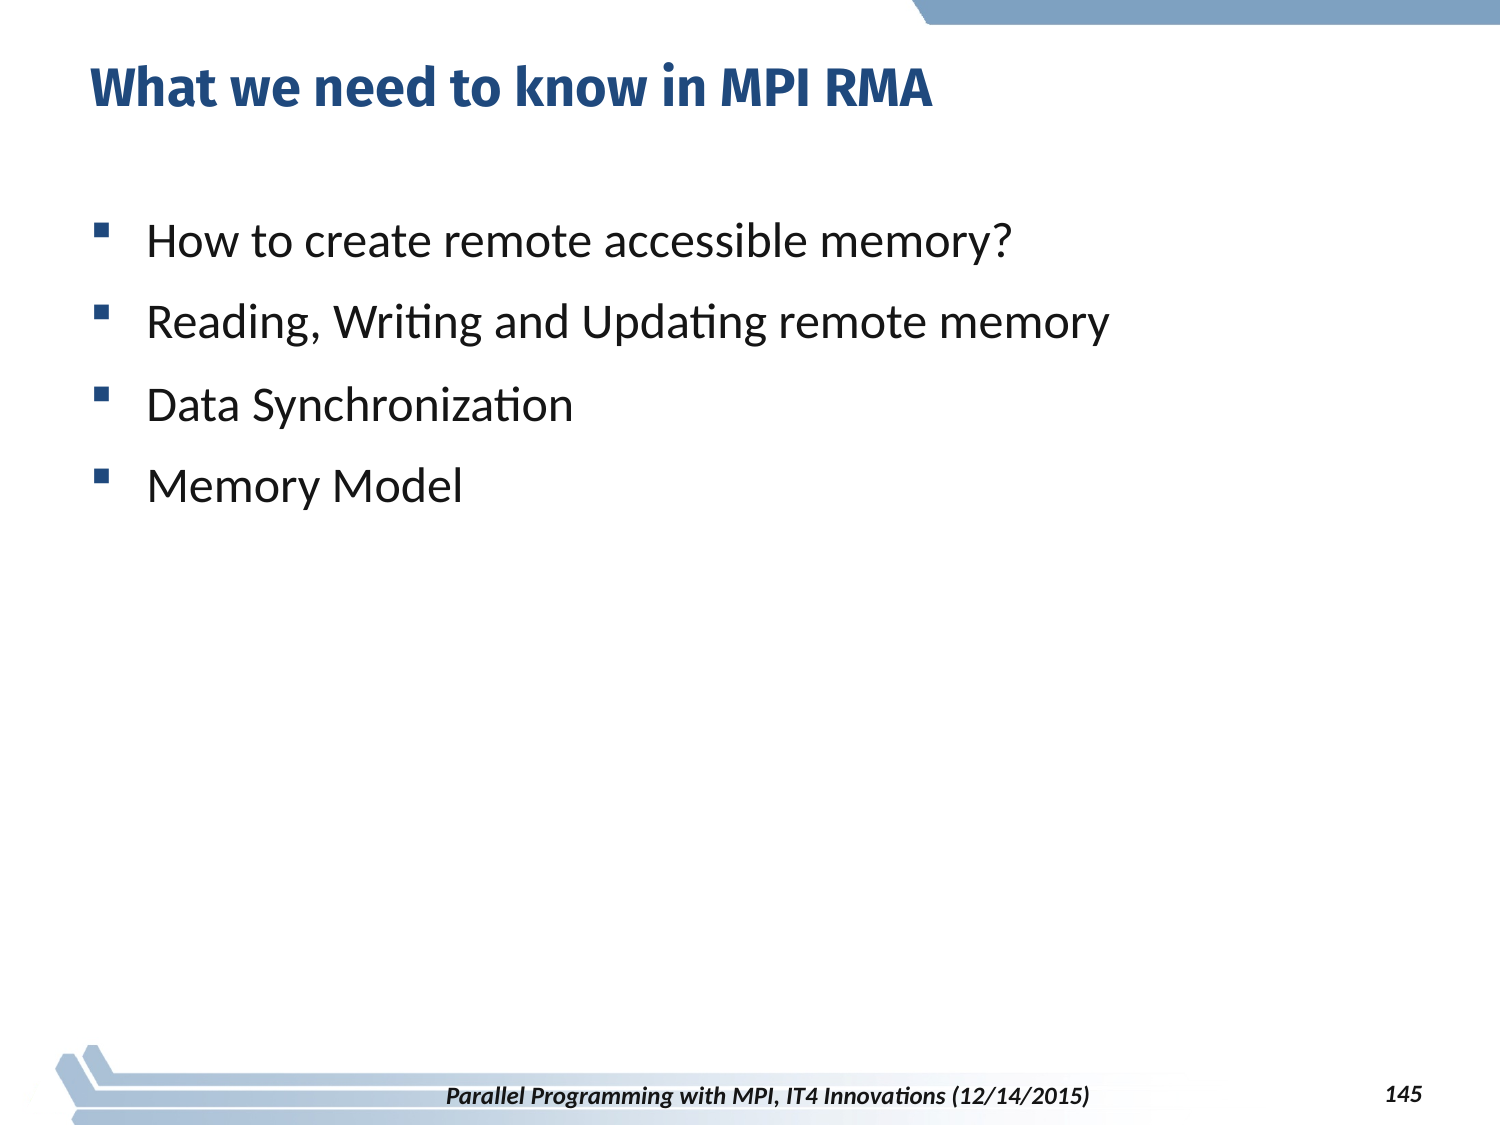

# What we need to know in MPI RMA
How to create remote accessible memory?
Reading, Writing and Updating remote memory
Data Synchronization
Memory Model
145
Parallel Programming with MPI, IT4 Innovations (12/14/2015)